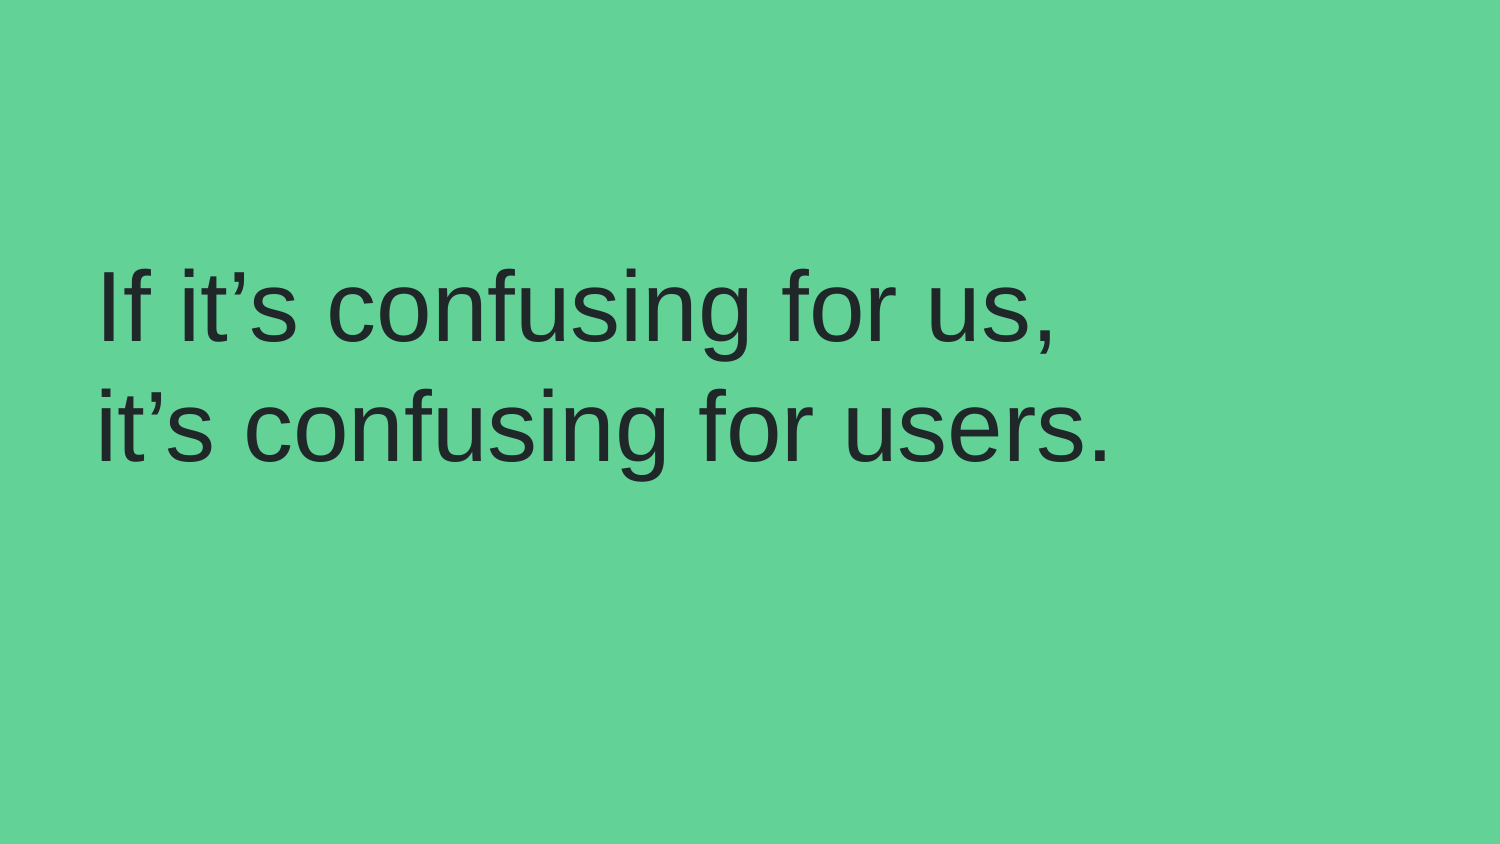

# If it’s confusing for us, it’s confusing for users.